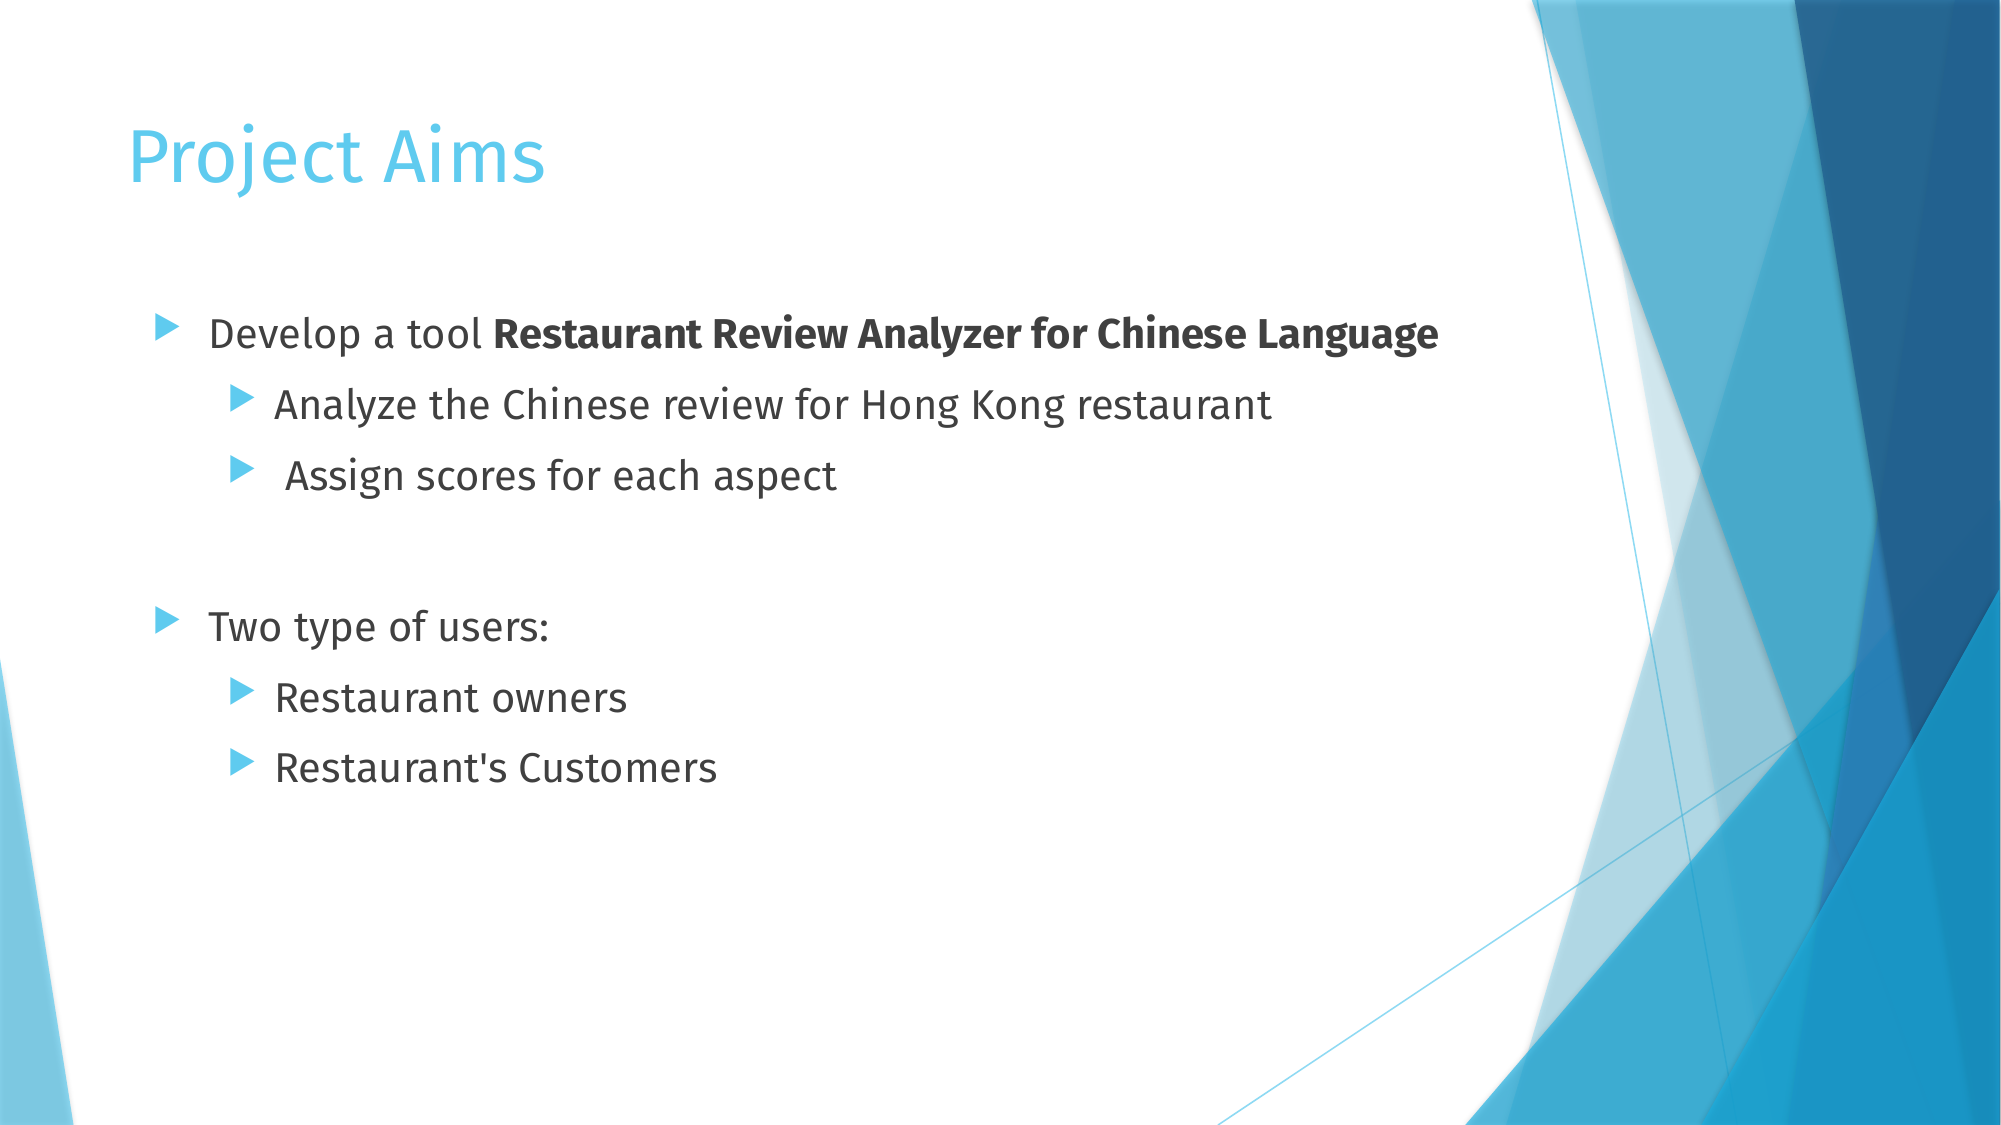

# Project Aims
Develop a tool Restaurant Review Analyzer for Chinese Language
Analyze the Chinese review for Hong Kong restaurant
 Assign scores for each aspect

Two type of users:
Restaurant owners
Restaurant's Customers